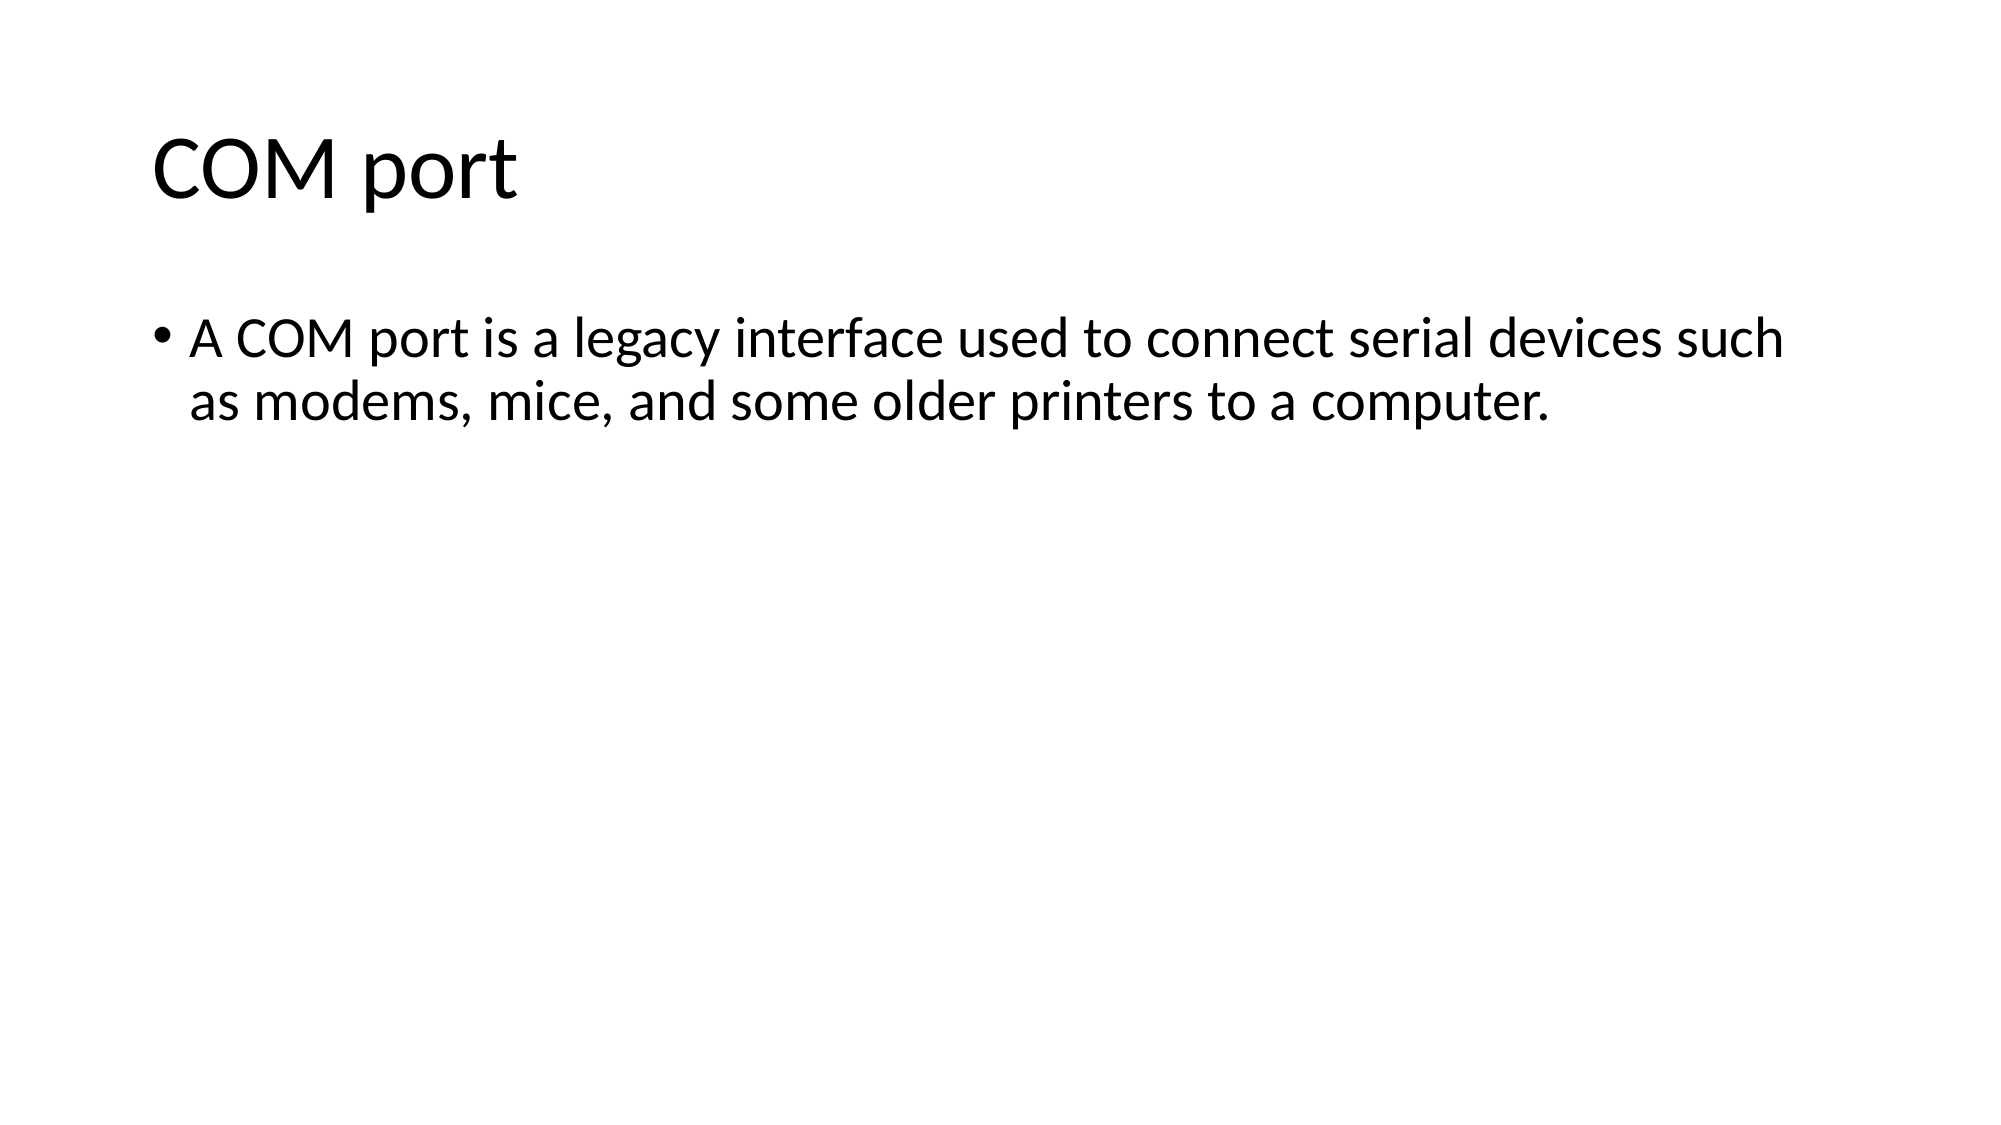

# COM port
A COM port is a legacy interface used to connect serial devices such as modems, mice, and some older printers to a computer.